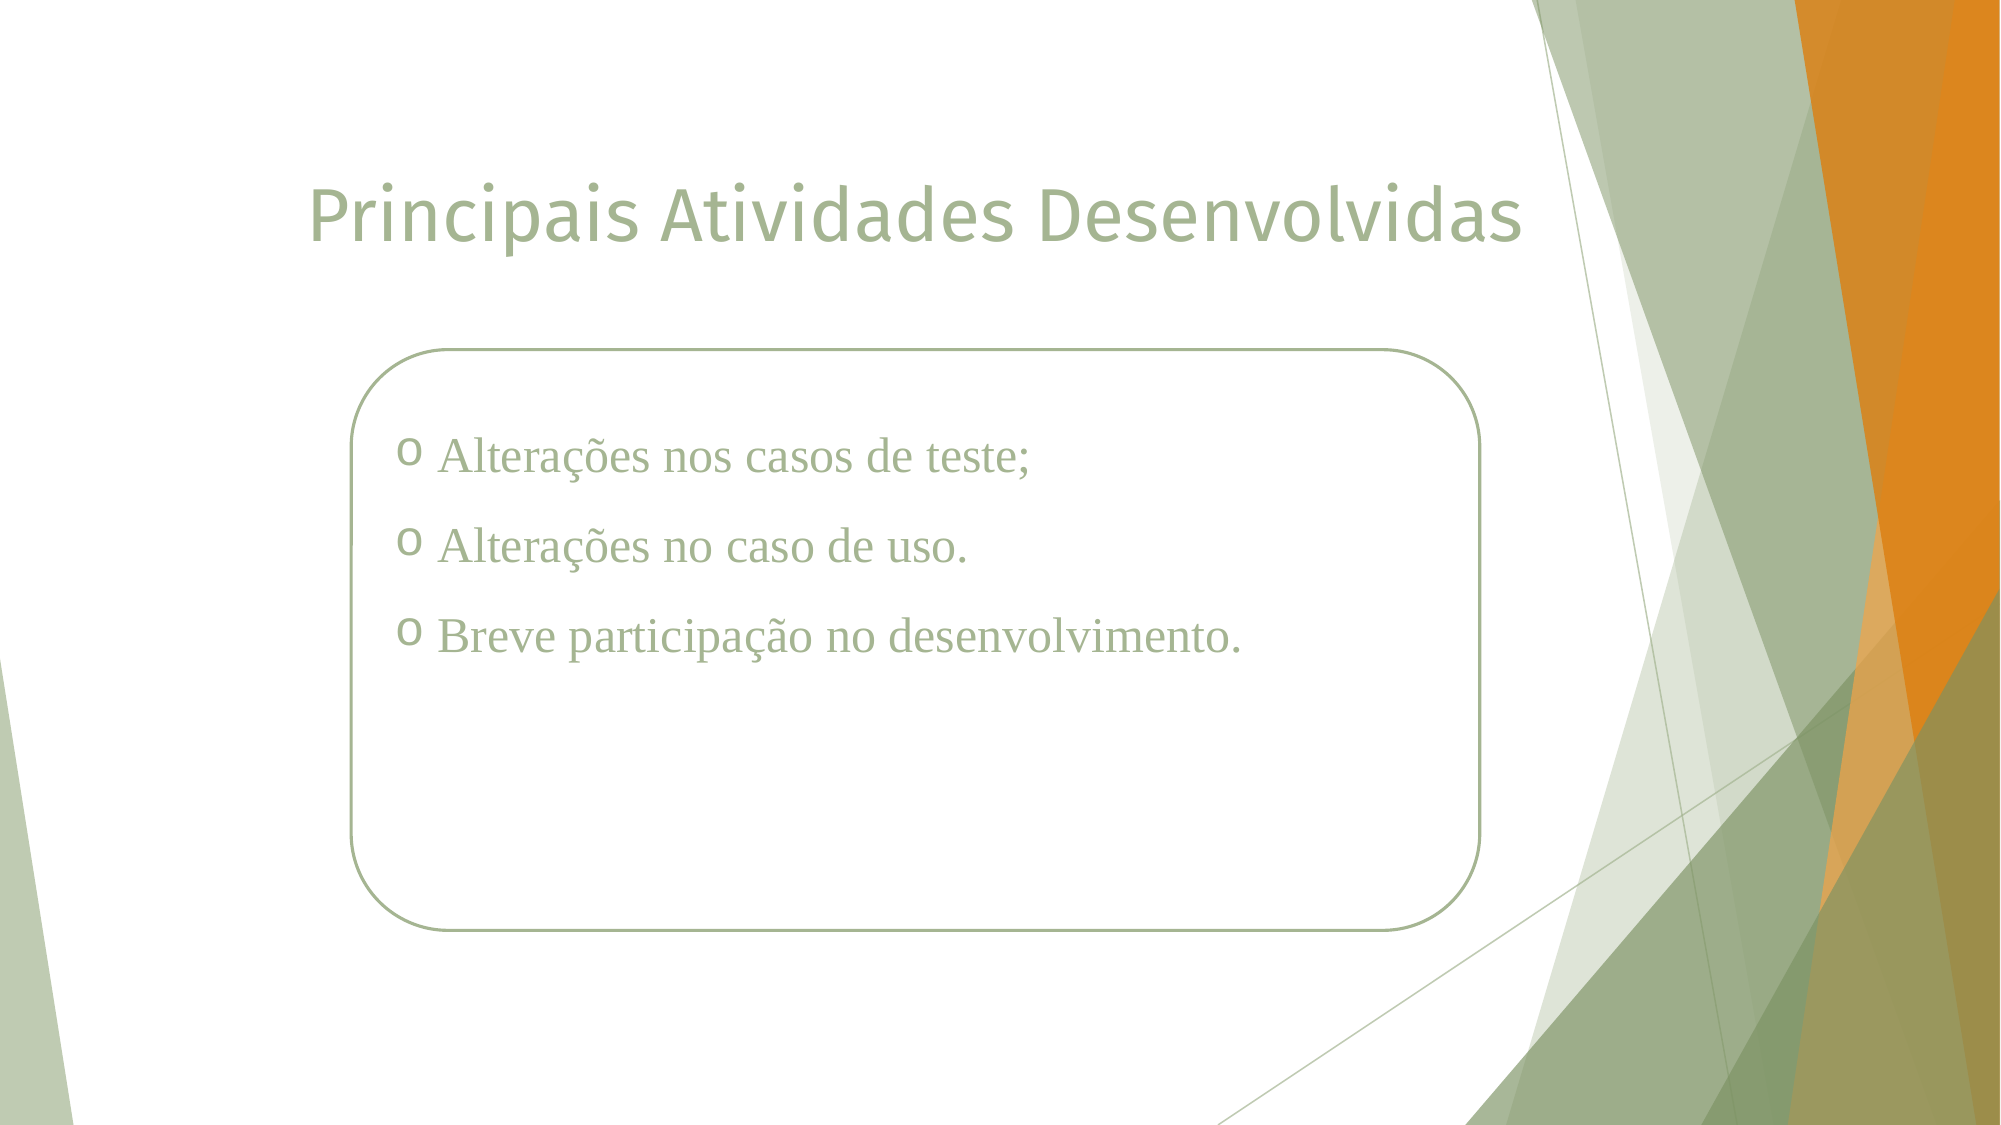

# Principais Atividades Desenvolvidas

 Alterações nos casos de teste;
 Alterações no caso de uso.
 Breve participação no desenvolvimento.